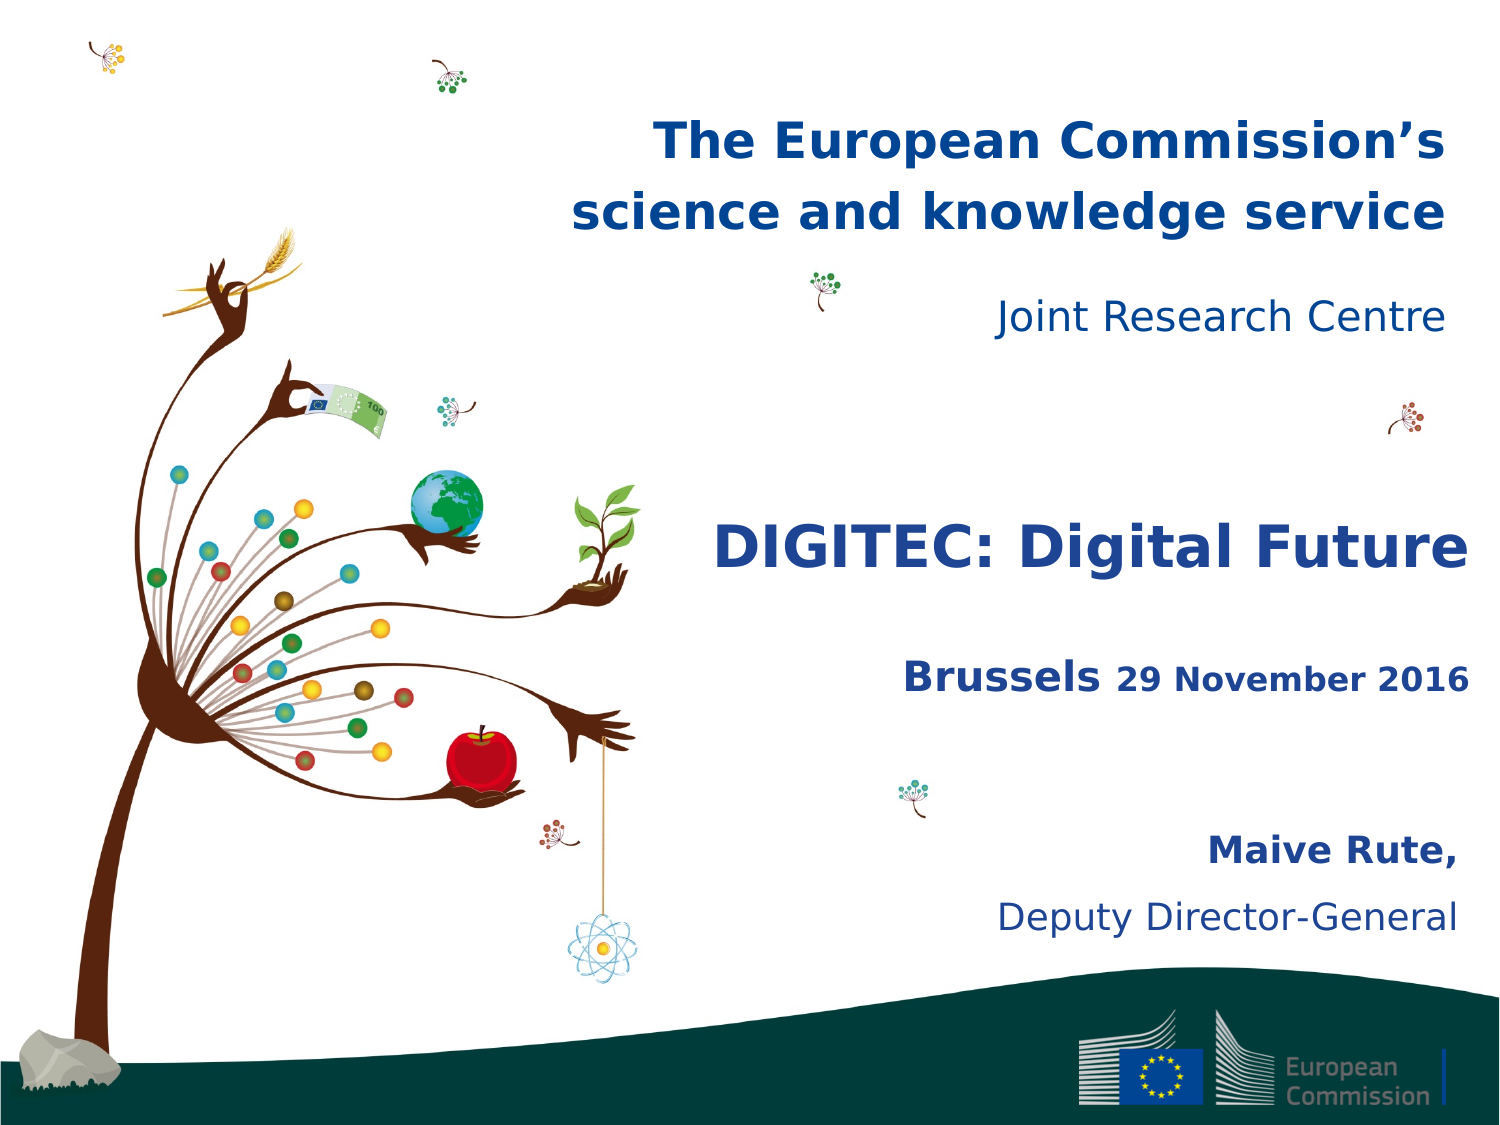

# DIGITEC: Digital Future Brussels 29 November 2016
Maive Rute,
Deputy Director-General